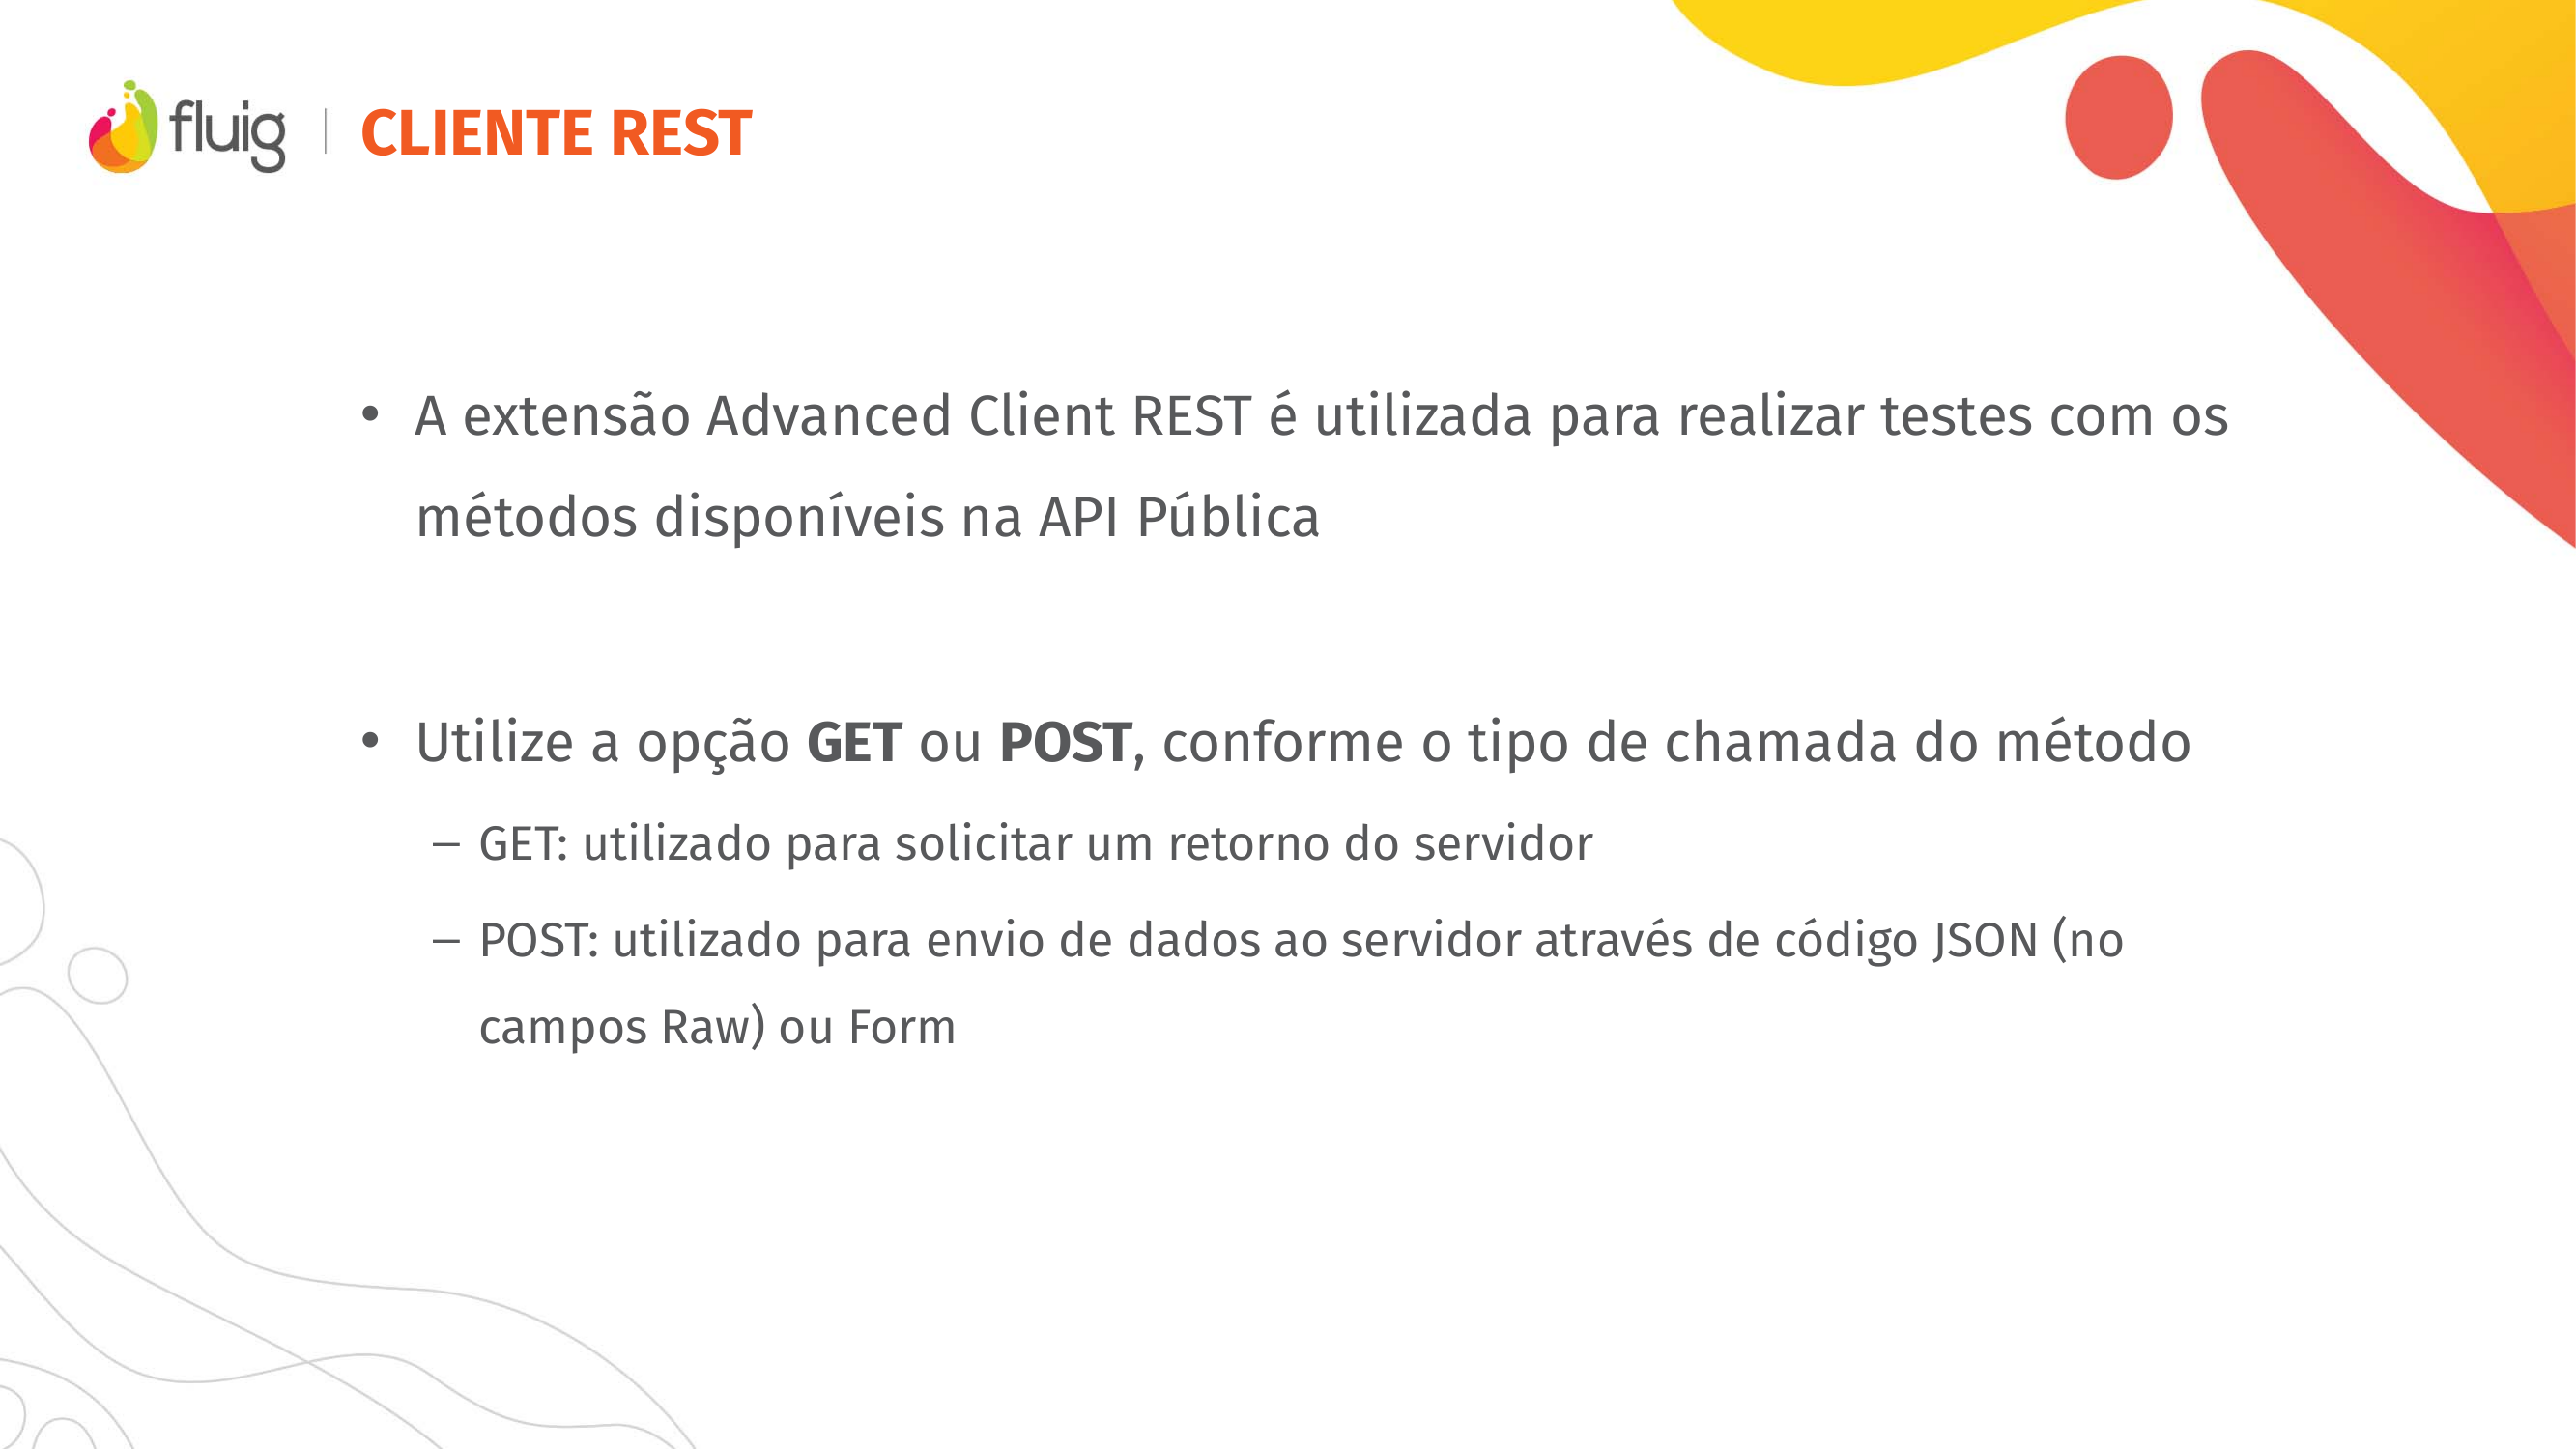

# Cliente rest
A extensão Advanced Client REST é utilizada para realizar testes com os métodos disponíveis na API Pública

Utilize a opção GET ou POST, conforme o tipo de chamada do método
GET: utilizado para solicitar um retorno do servidor
POST: utilizado para envio de dados ao servidor através de código JSON (no campos Raw) ou Form